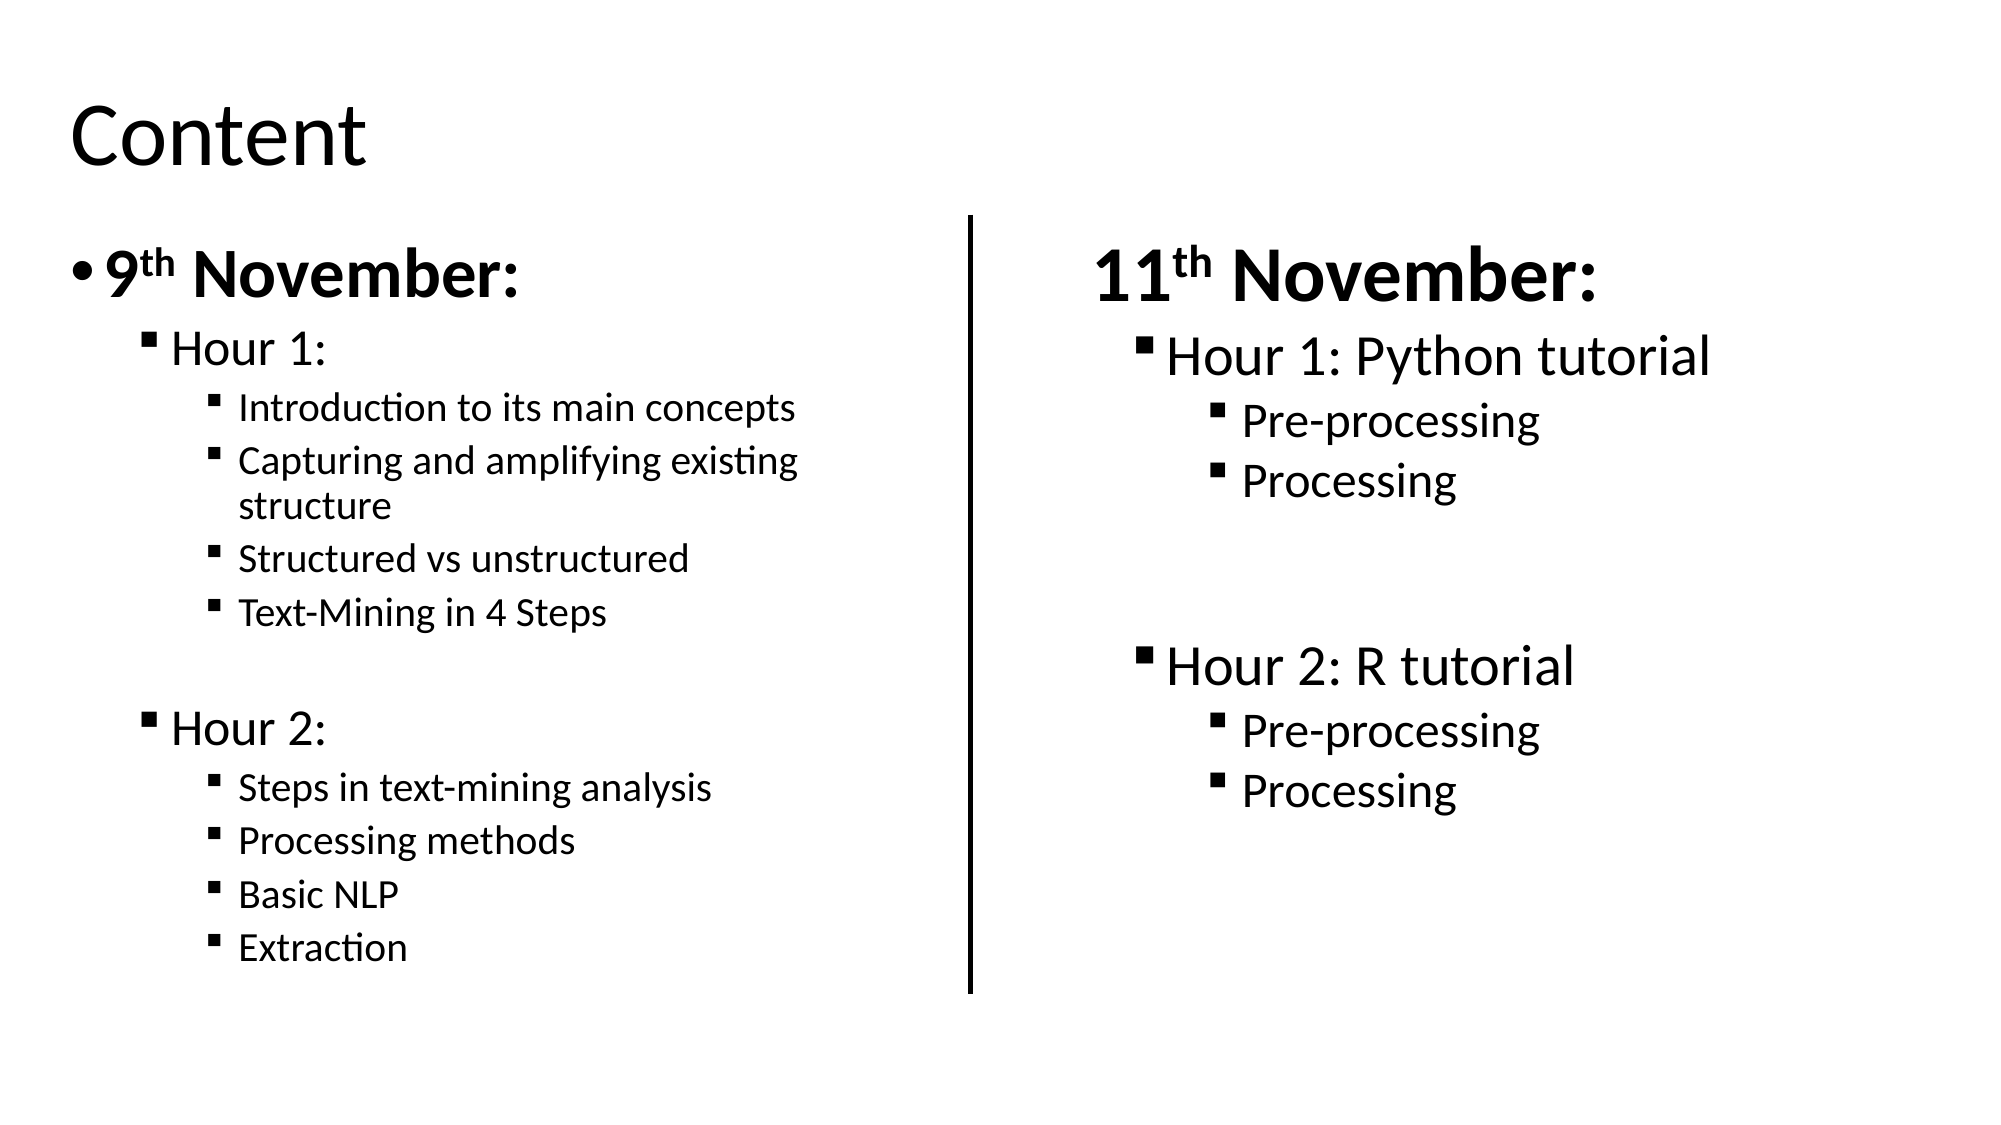

# Content
11th November:
Hour 1: Python tutorial
Pre-processing
Processing

Hour 2: R tutorial
Pre-processing
Processing

9th November:
Hour 1:
Introduction to its main concepts
Capturing and amplifying existing structure
Structured vs unstructured
Text-Mining in 4 Steps

Hour 2:
Steps in text-mining analysis
Processing methods
Basic NLP
Extraction